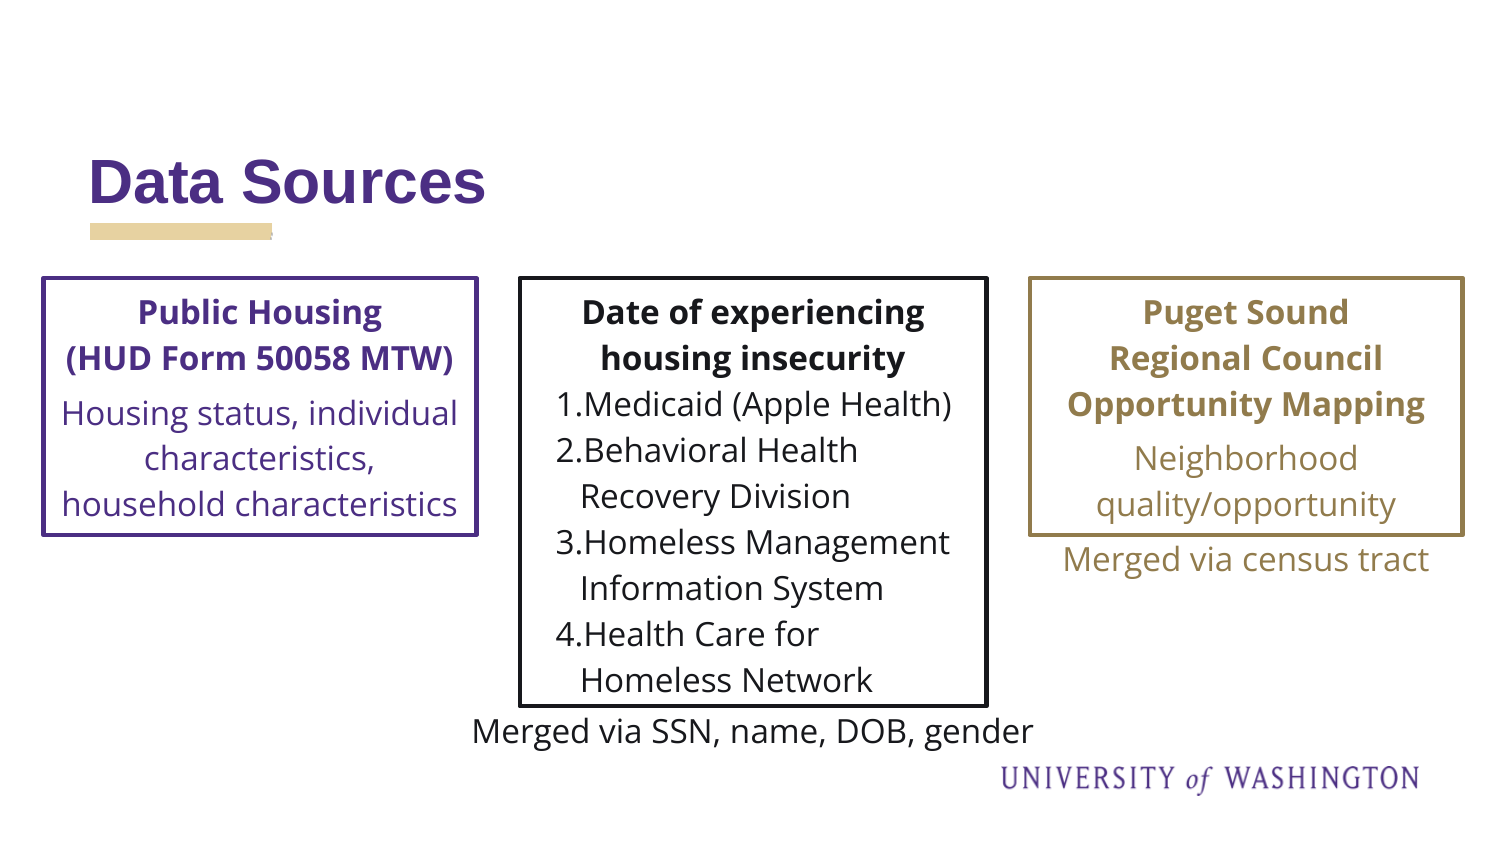

# Data Sources
Public Housing
(HUD Form 50058 MTW)
Housing status, individual characteristics, household characteristics
Date of experiencing housing insecurity
Medicaid (Apple Health)
Behavioral Health Recovery Division
Homeless Management Information System
Health Care for Homeless Network

Puget Sound
Regional Council
Opportunity Mapping
Neighborhood quality/opportunity
Merged via census tract
Merged via SSN, name, DOB, gender